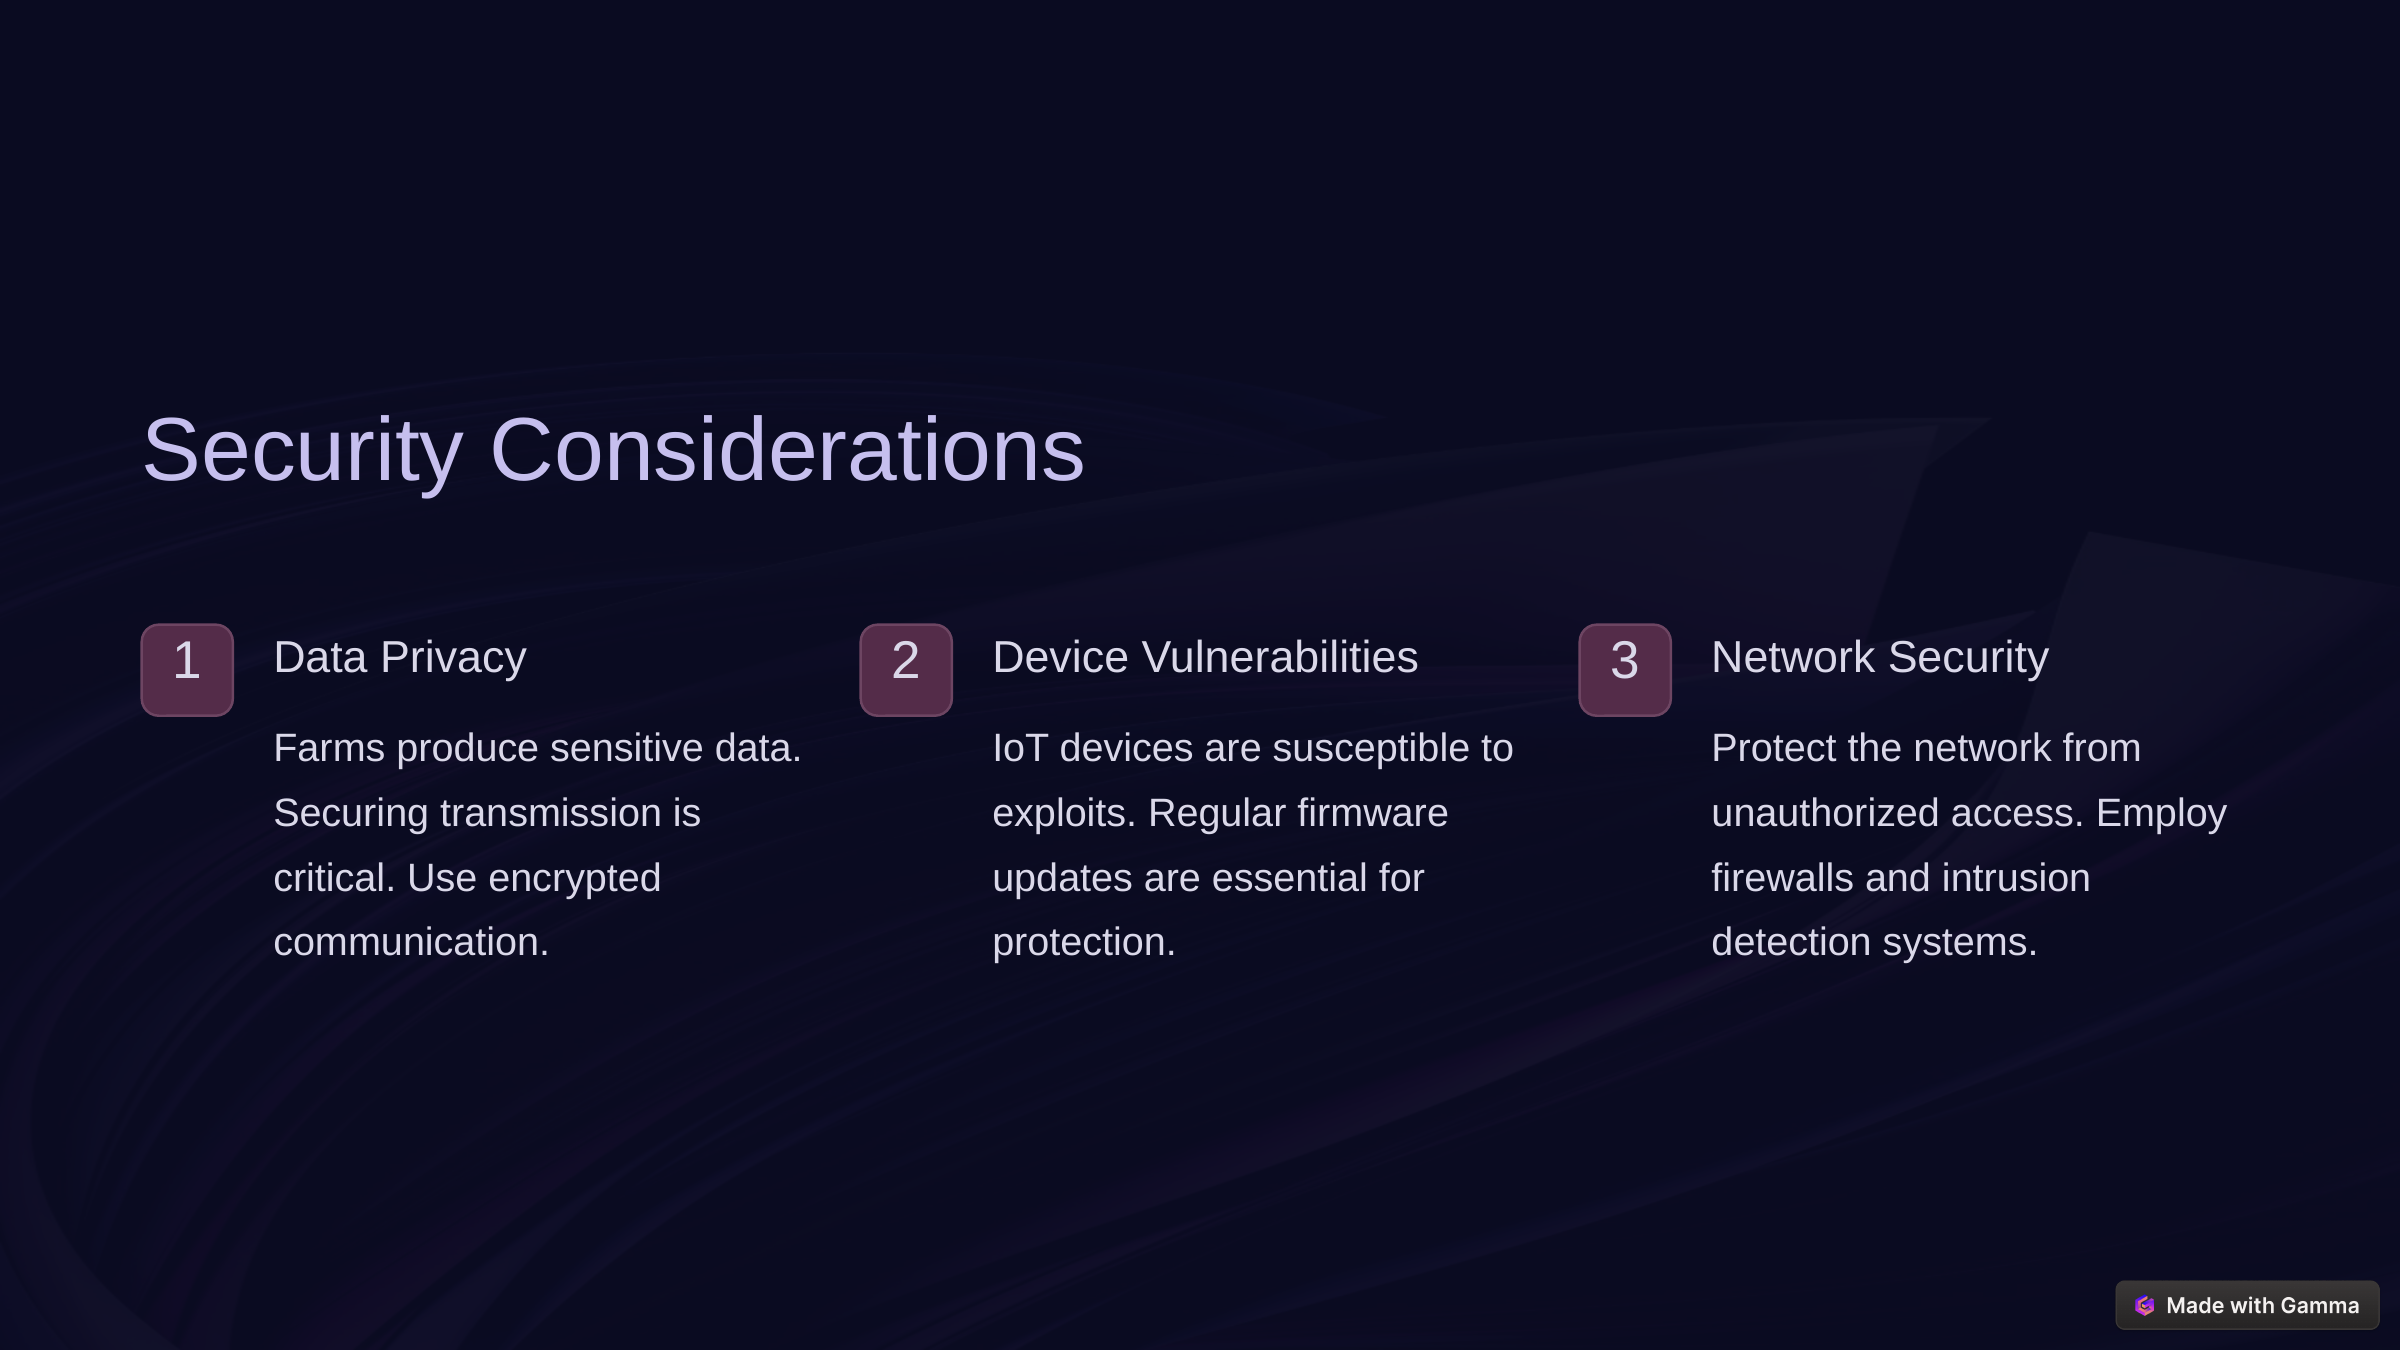

Security Considerations

Data Privacy

Device Vulnerabilities

Network Security
1
2
3
Farms produce sensitive data. Securing transmission is critical. Use encrypted communication.
IoT devices are susceptible to exploits. Regular firmware updates are essential for protection.
Protect the network from unauthorized access. Employ firewalls and intrusion detection systems.